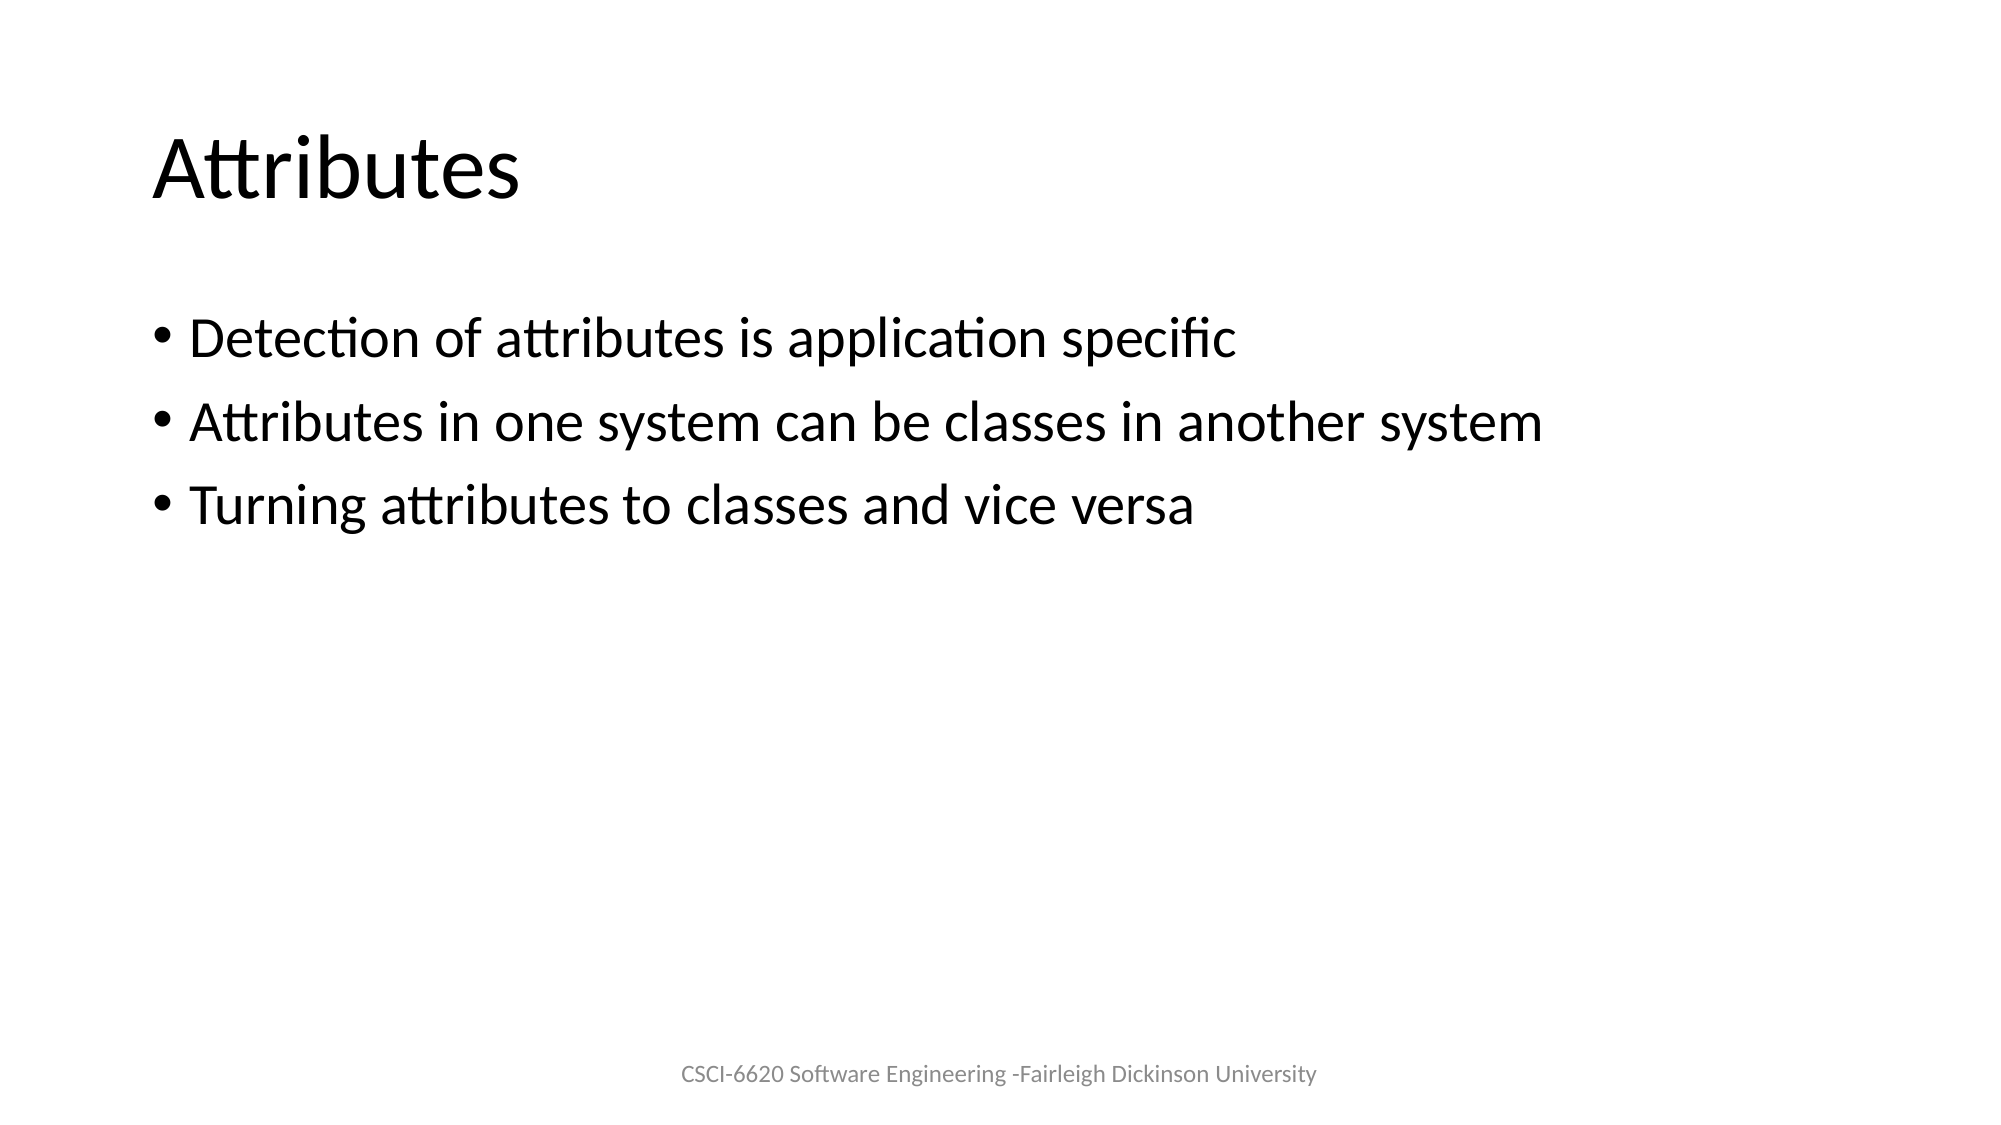

# Attributes
Detection of attributes is application specific
Attributes in one system can be classes in another system
Turning attributes to classes and vice versa

CSCI-6620 Software Engineering -Fairleigh Dickinson University